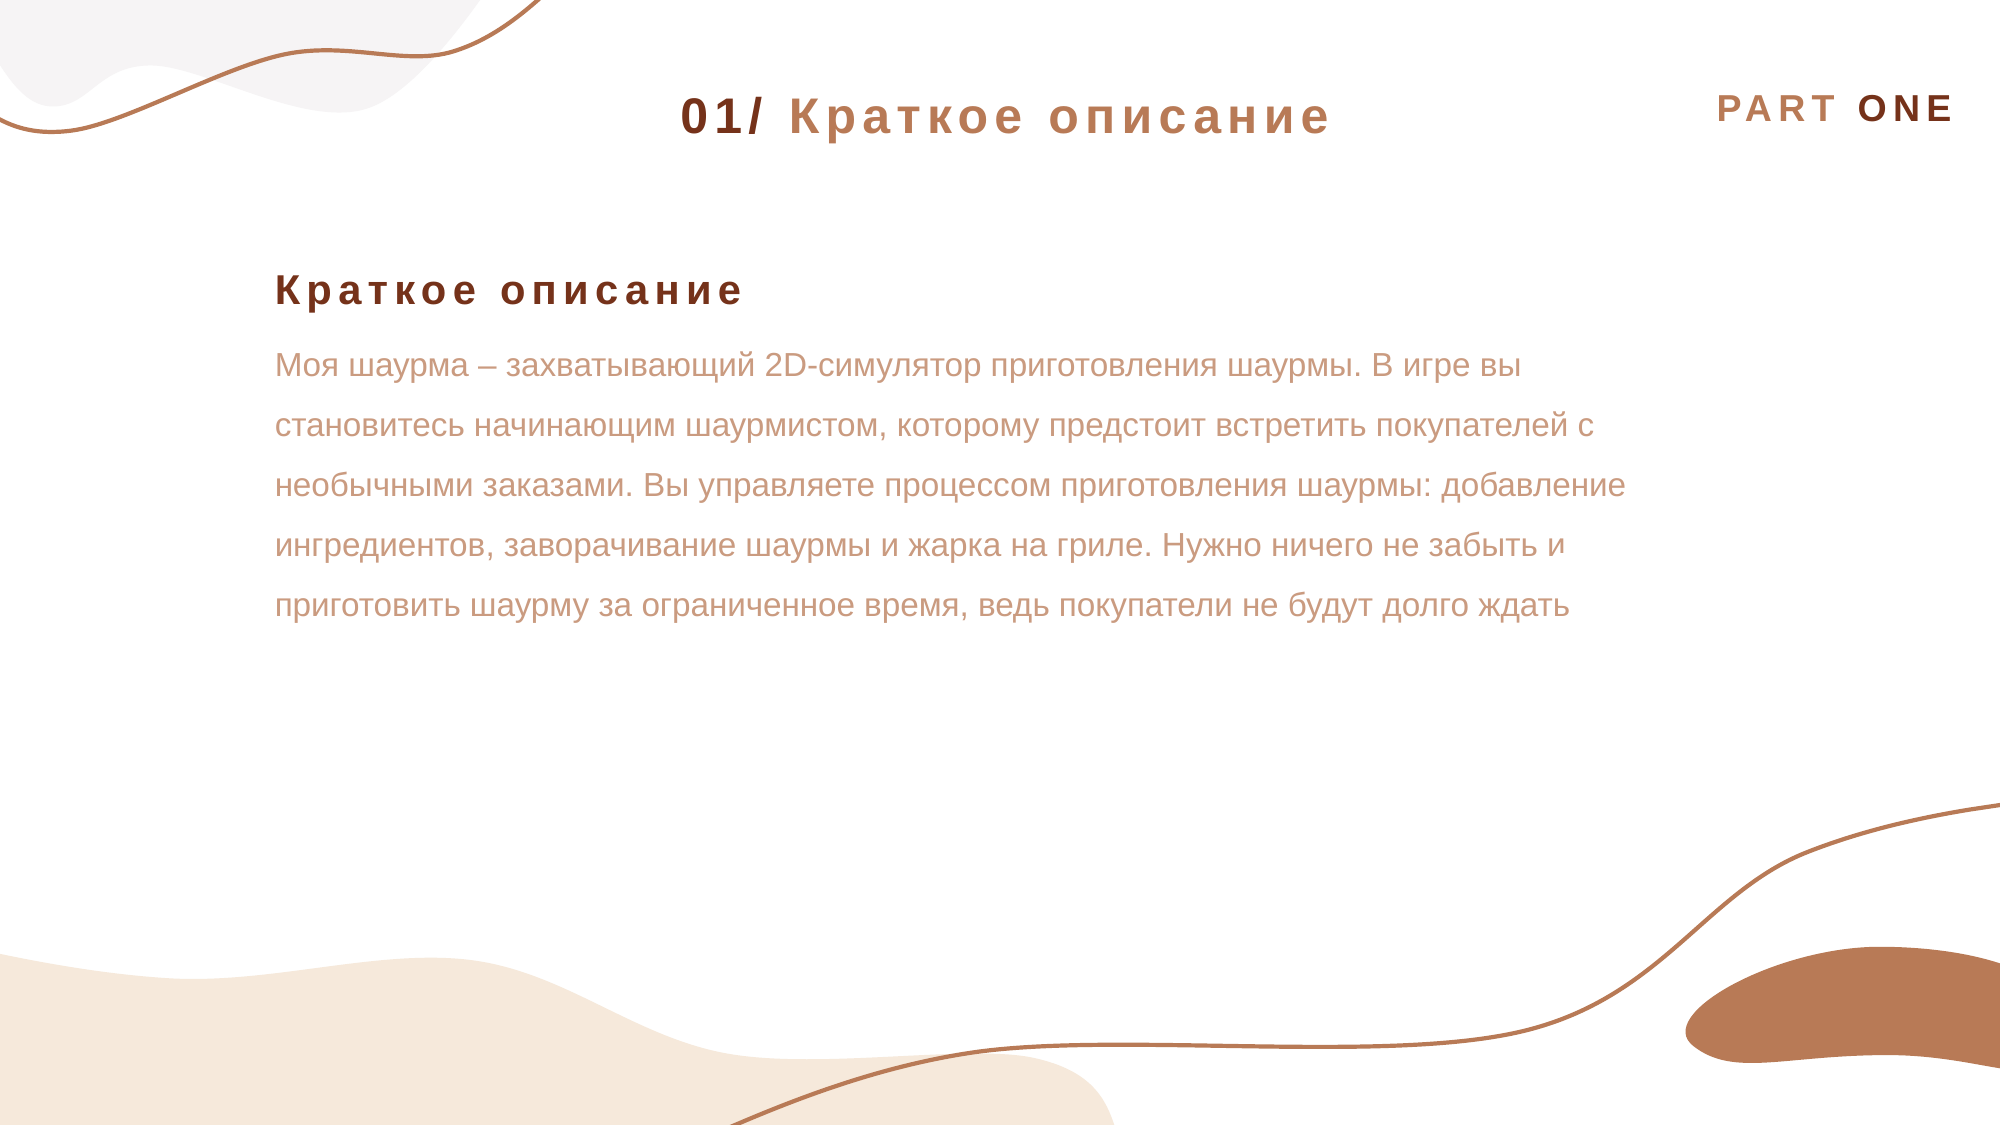

01/ Краткое описание
PART ONE
Краткое описание
Моя шаурма – захватывающий 2D-симулятор приготовления шаурмы. В игре вы становитесь начинающим шаурмистом, которому предстоит встретить покупателей с необычными заказами. Вы управляете процессом приготовления шаурмы: добавление ингредиентов, заворачивание шаурмы и жарка на гриле. Нужно ничего не забыть и приготовить шаурму за ограниченное время, ведь покупатели не будут долго ждать